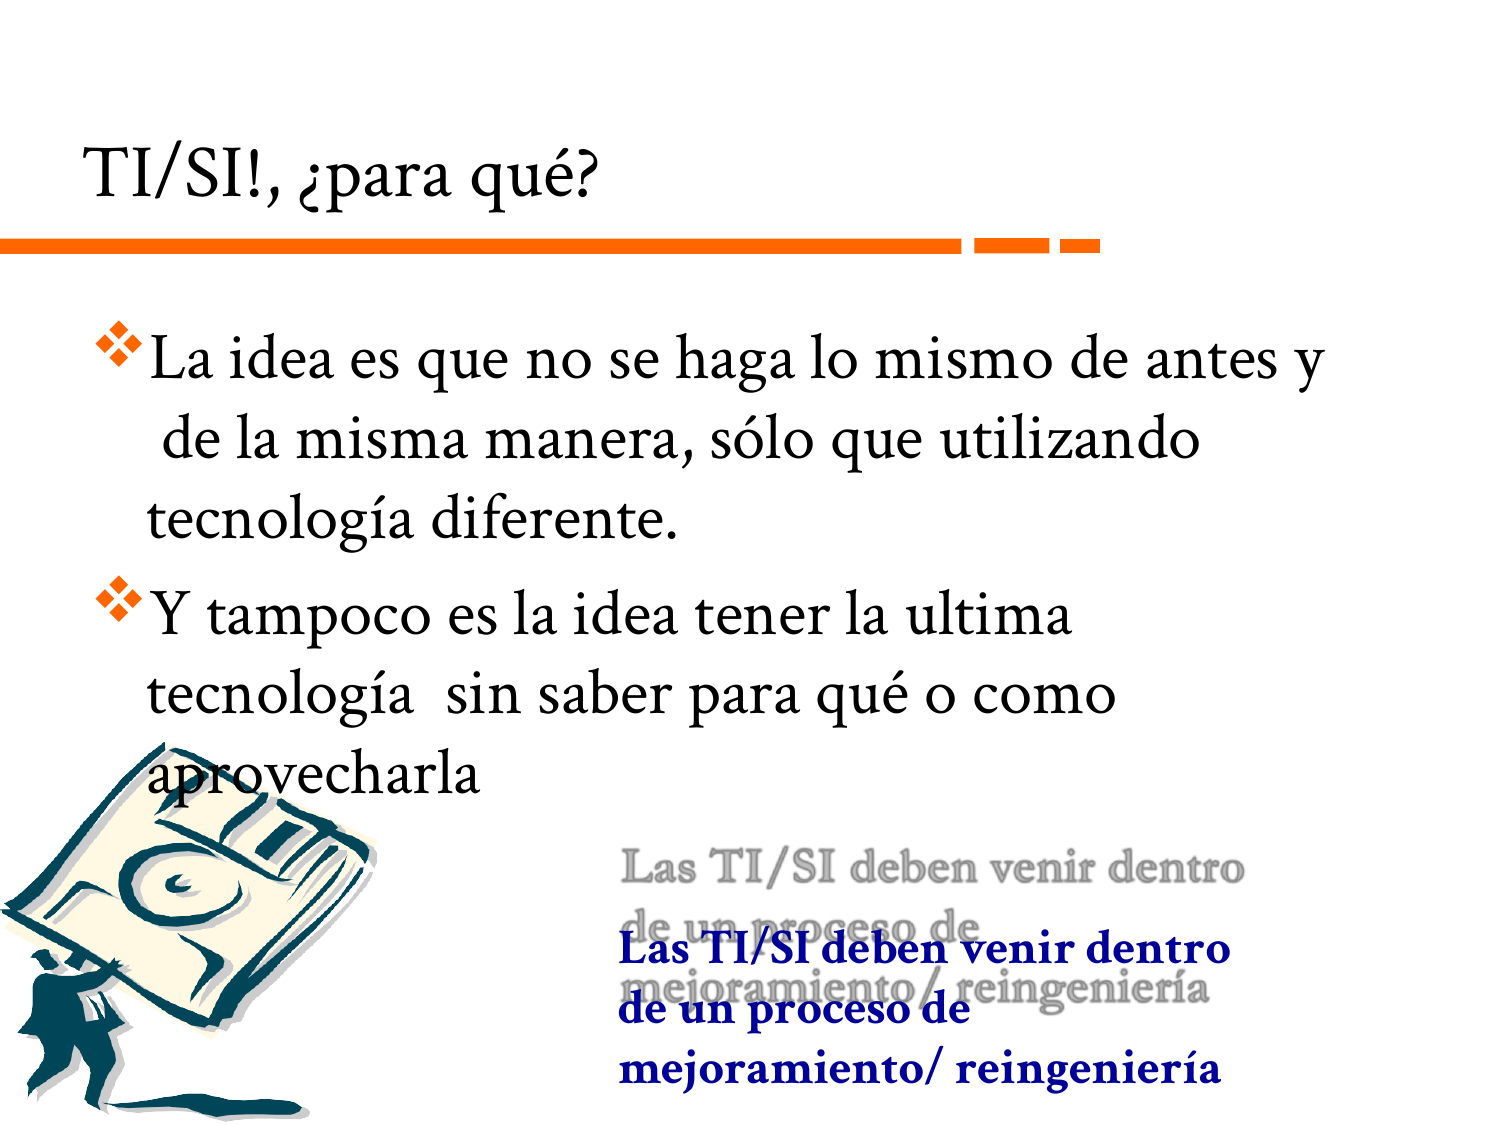

# TI/SI!, ¿para qué?

La idea es que no se haga lo mismo de antes y  de la misma manera, sólo que utilizando  tecnología diferente.
Y tampoco es la idea tener la ultima tecnología  sin saber para qué o como aprovecharla

Las TI/SI deben venir dentro  de un proceso de  mejoramiento/ reingeniería